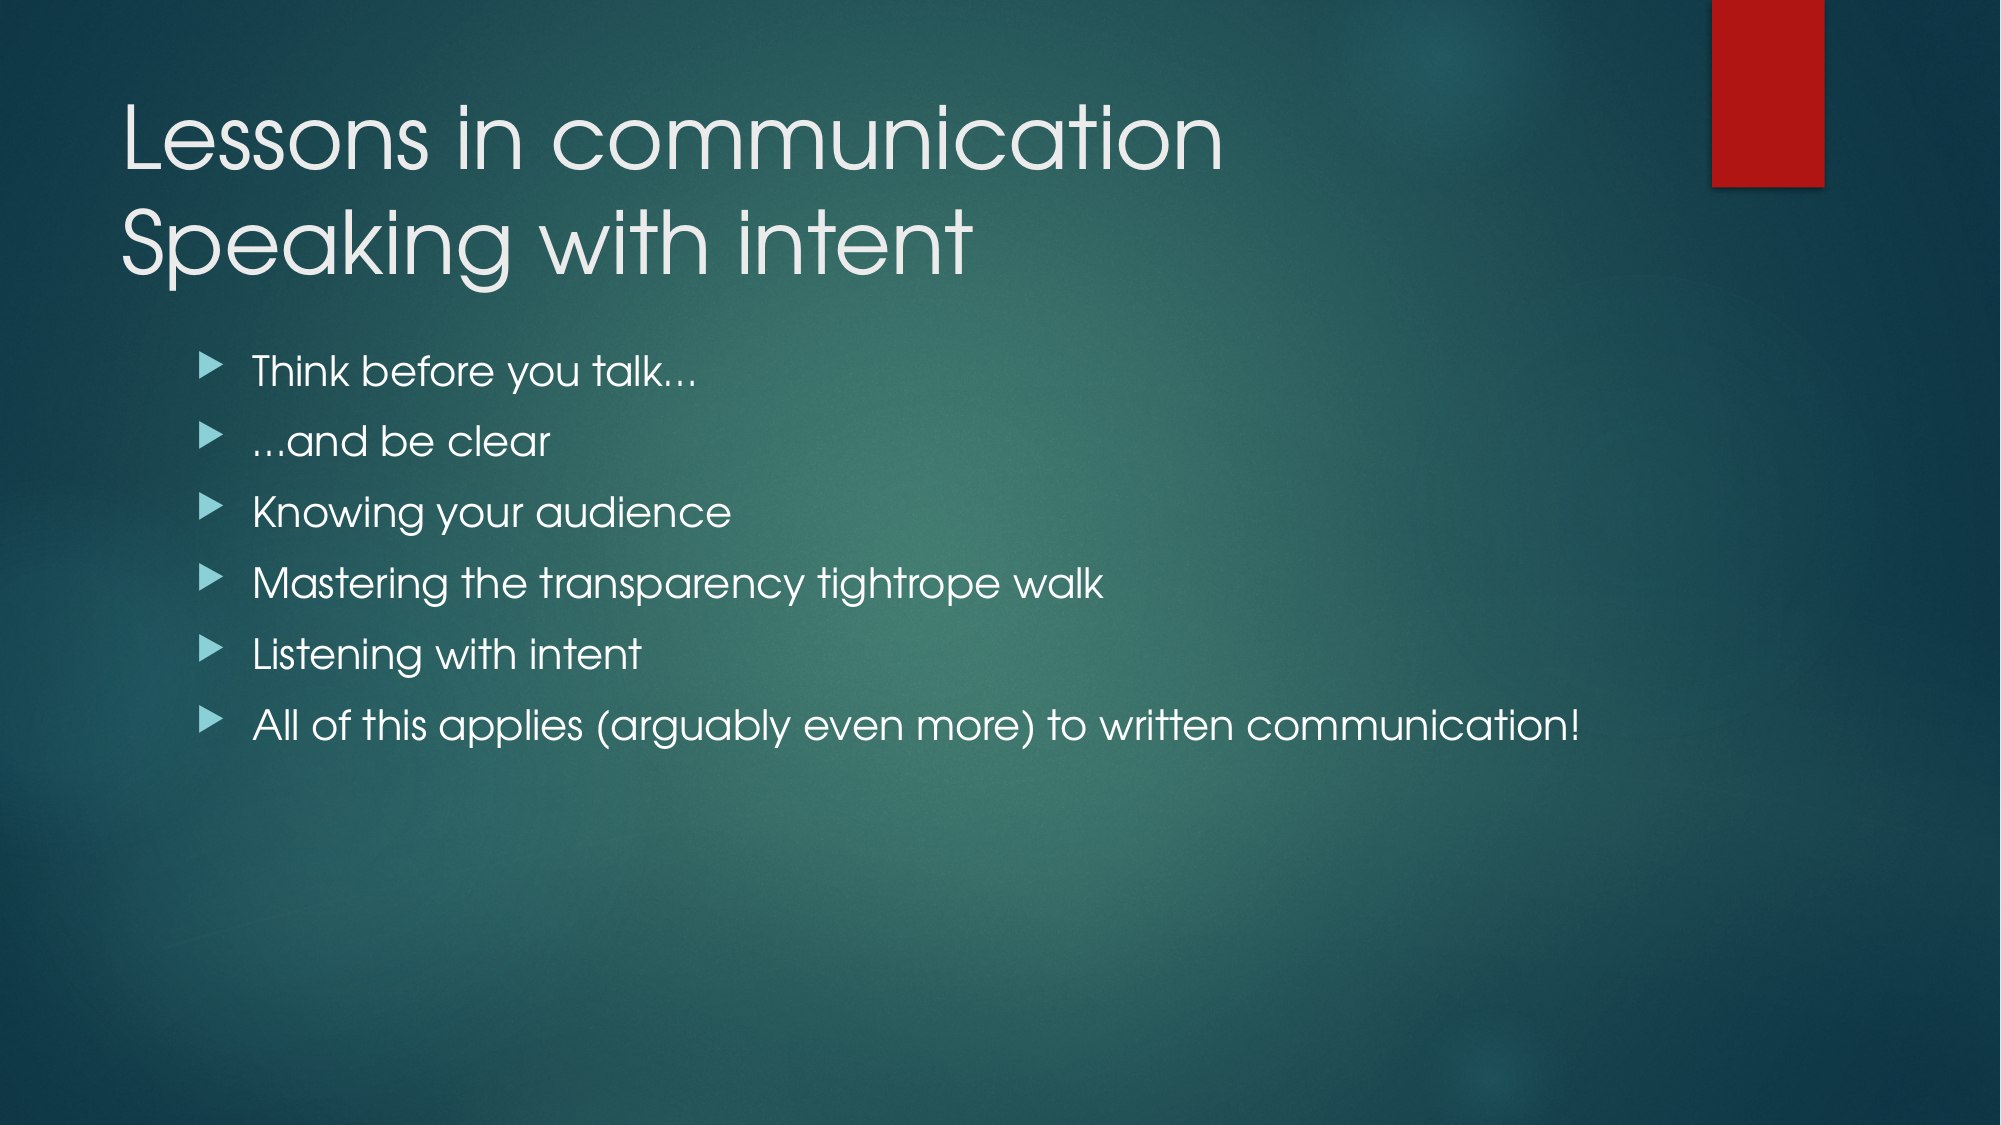

# Lessons in communication Speaking with intent
Think before you talk…
…and be clear
Knowing your audience
Mastering the transparency tightrope walk
Listening with intent
All of this applies (arguably even more) to written communication!